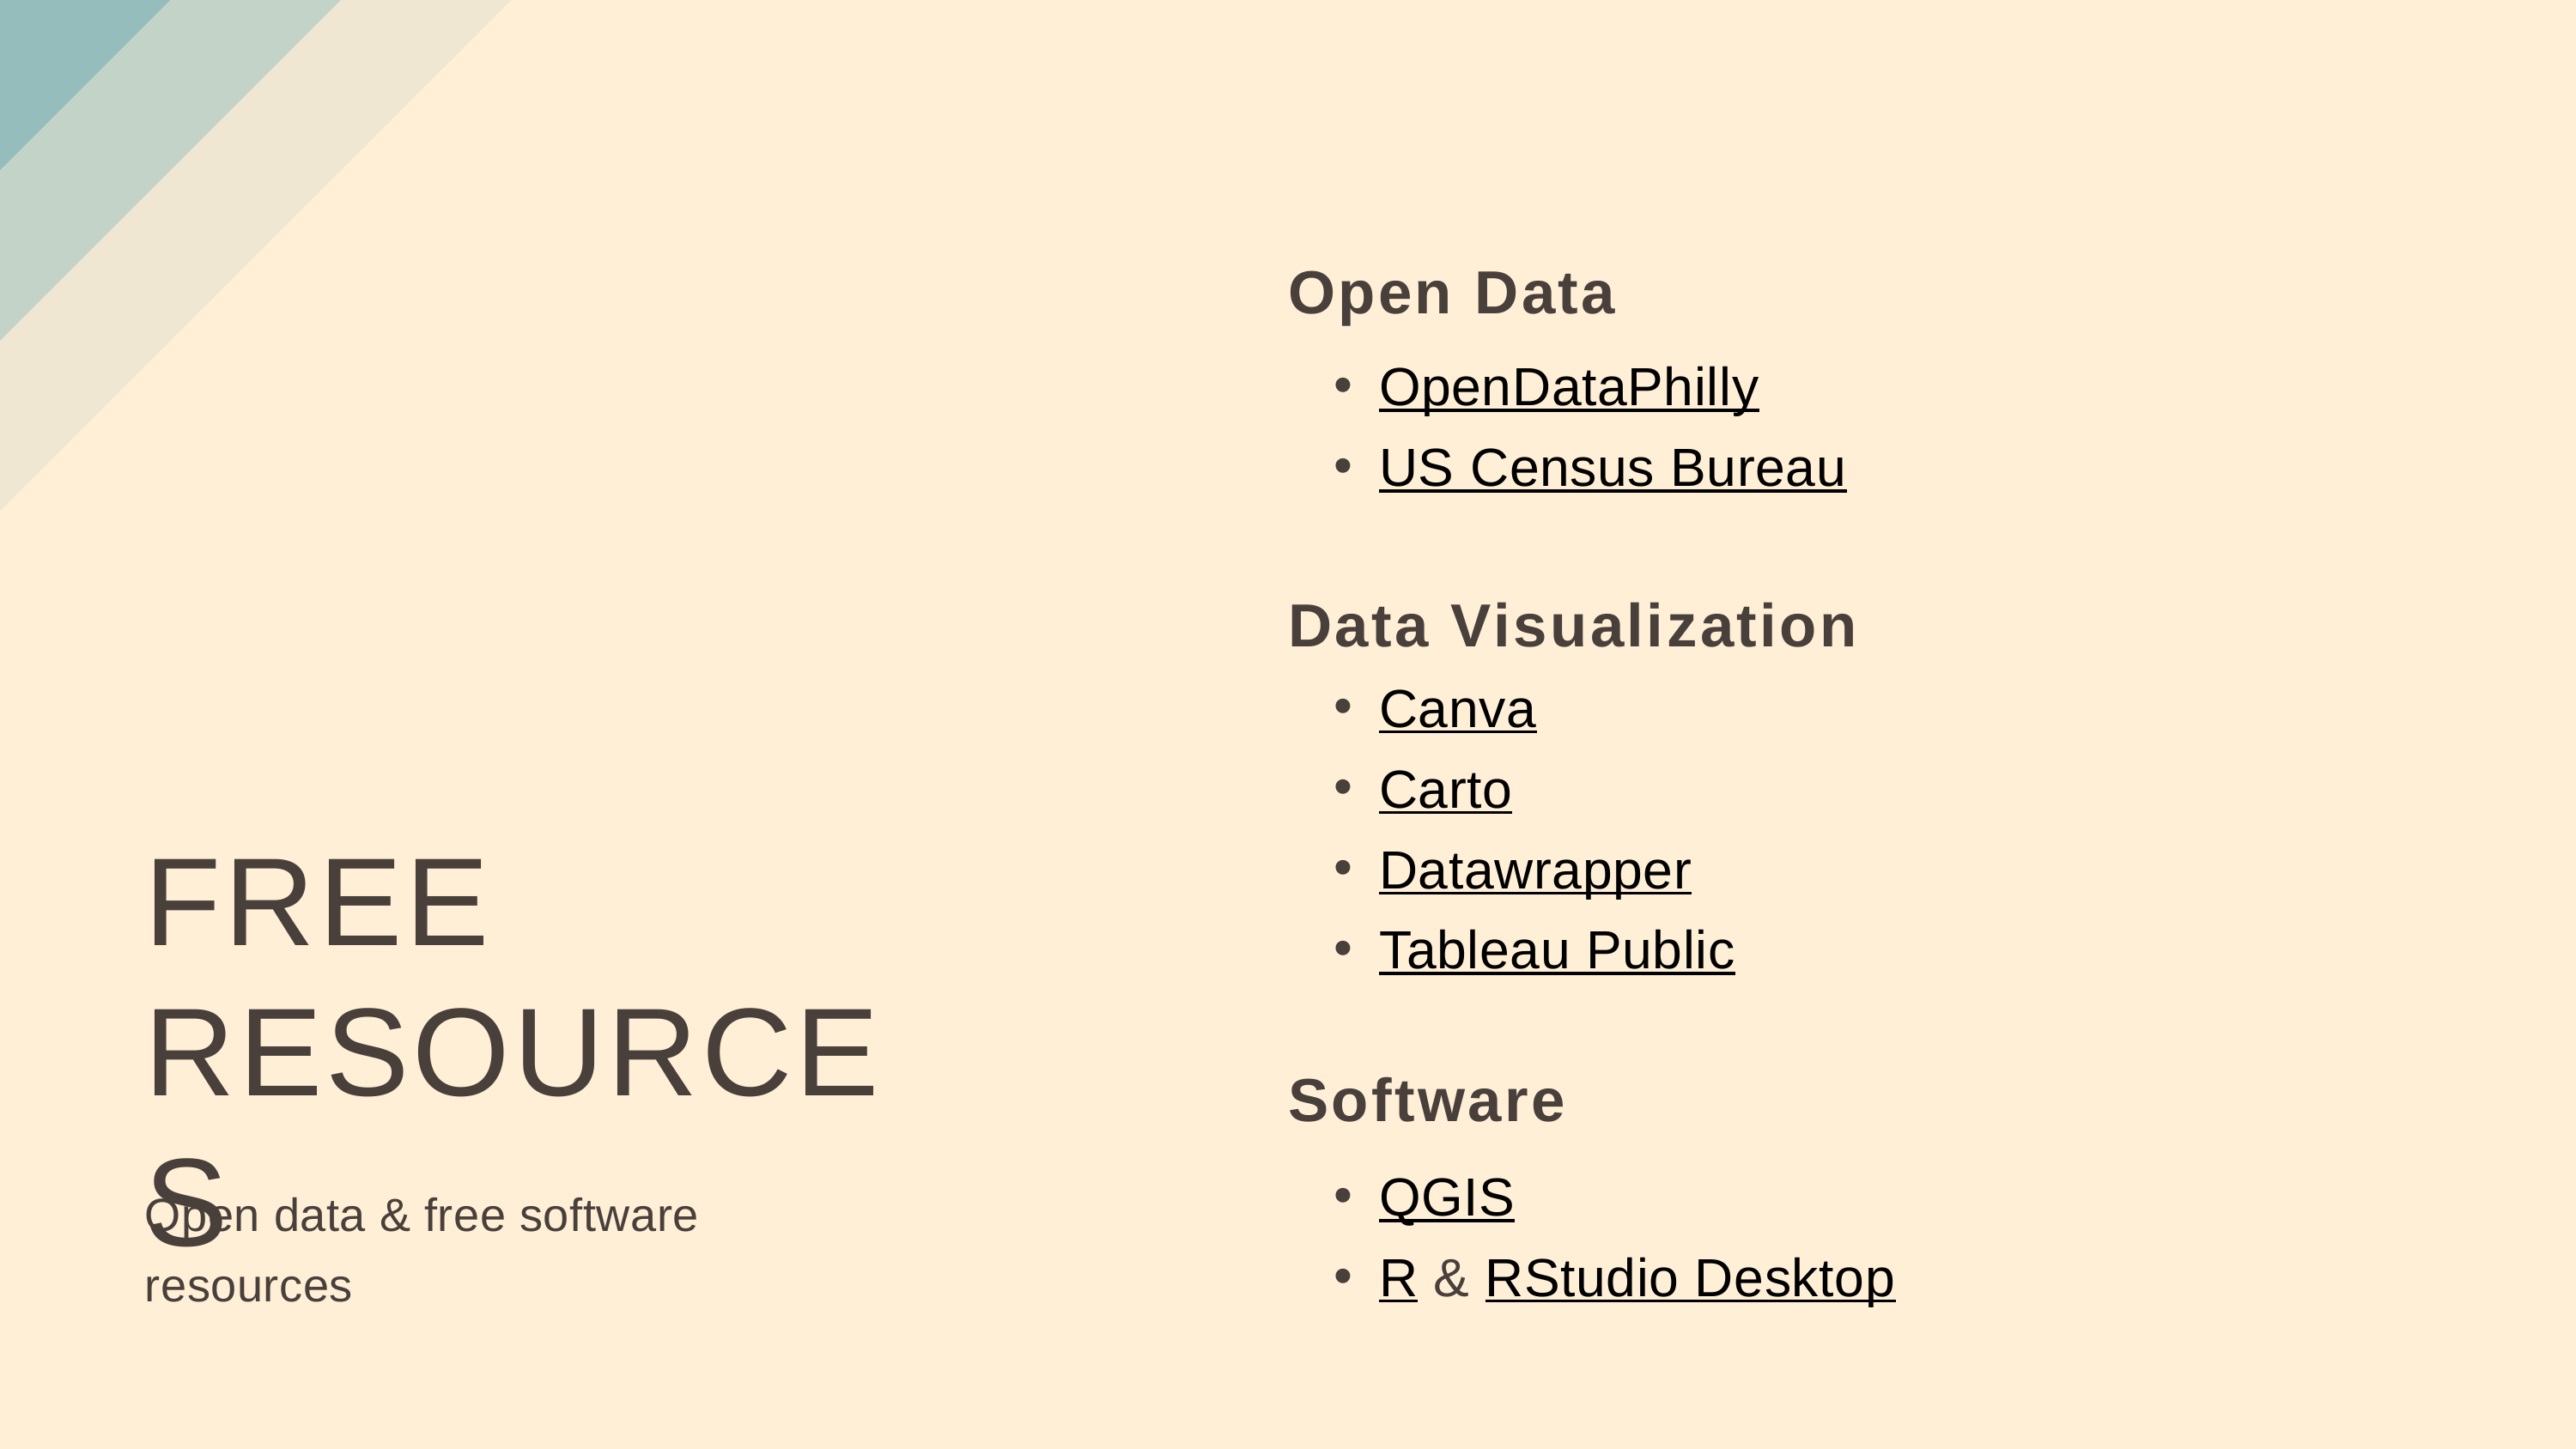

Open Data
OpenDataPhilly
US Census Bureau
Data Visualization
Canva
Carto
Datawrapper
Tableau Public
FREE RESOURCES
Software
QGIS
R & RStudio Desktop
Open data & free software resources